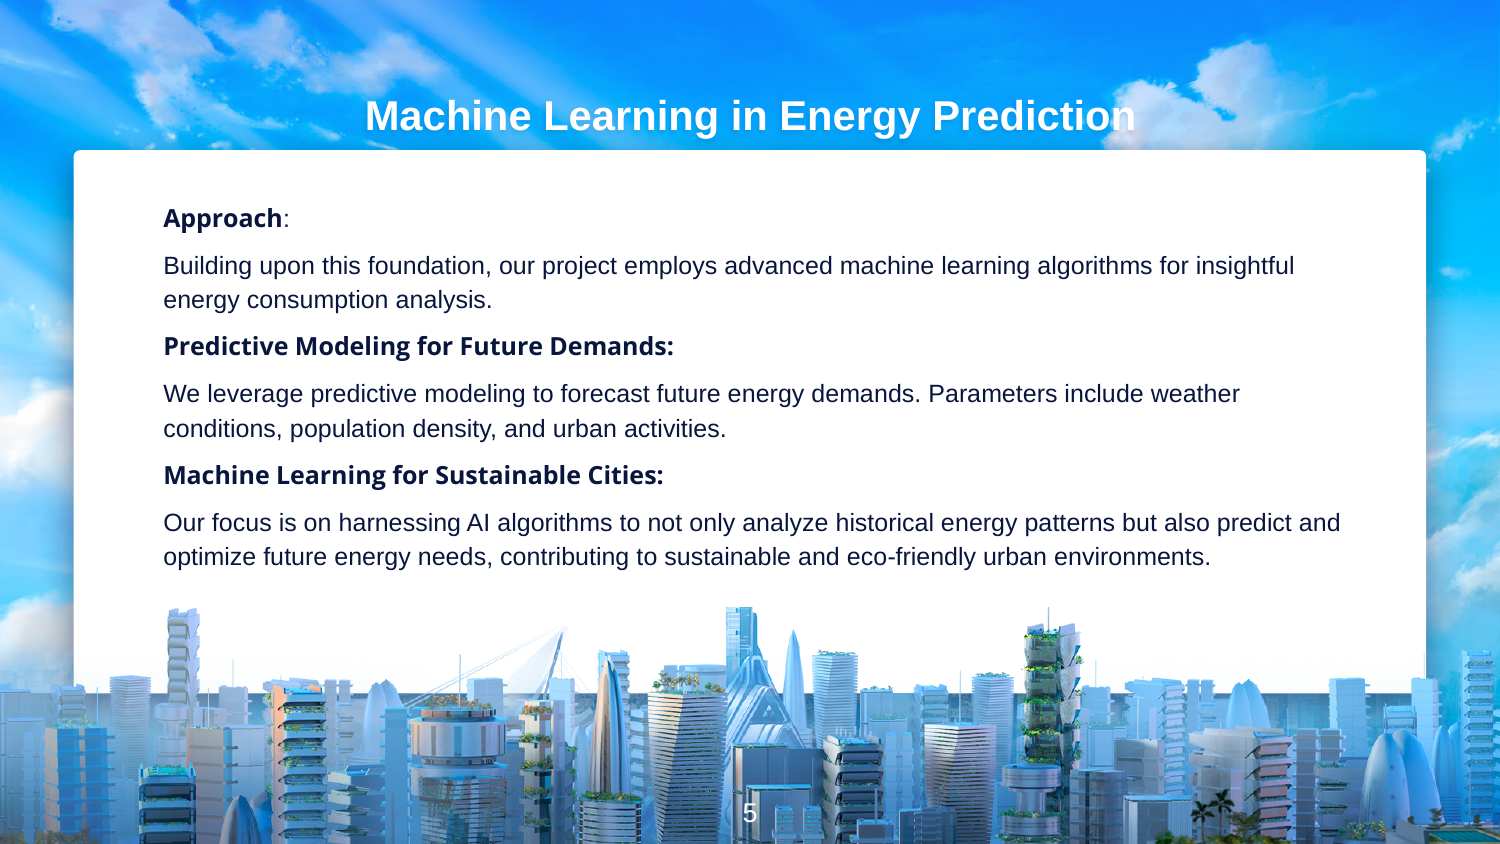

# Machine Learning in Energy Prediction
Approach:
Building upon this foundation, our project employs advanced machine learning algorithms for insightful energy consumption analysis.
Predictive Modeling for Future Demands:
We leverage predictive modeling to forecast future energy demands. Parameters include weather conditions, population density, and urban activities.
Machine Learning for Sustainable Cities:
Our focus is on harnessing AI algorithms to not only analyze historical energy patterns but also predict and optimize future energy needs, contributing to sustainable and eco-friendly urban environments.
5